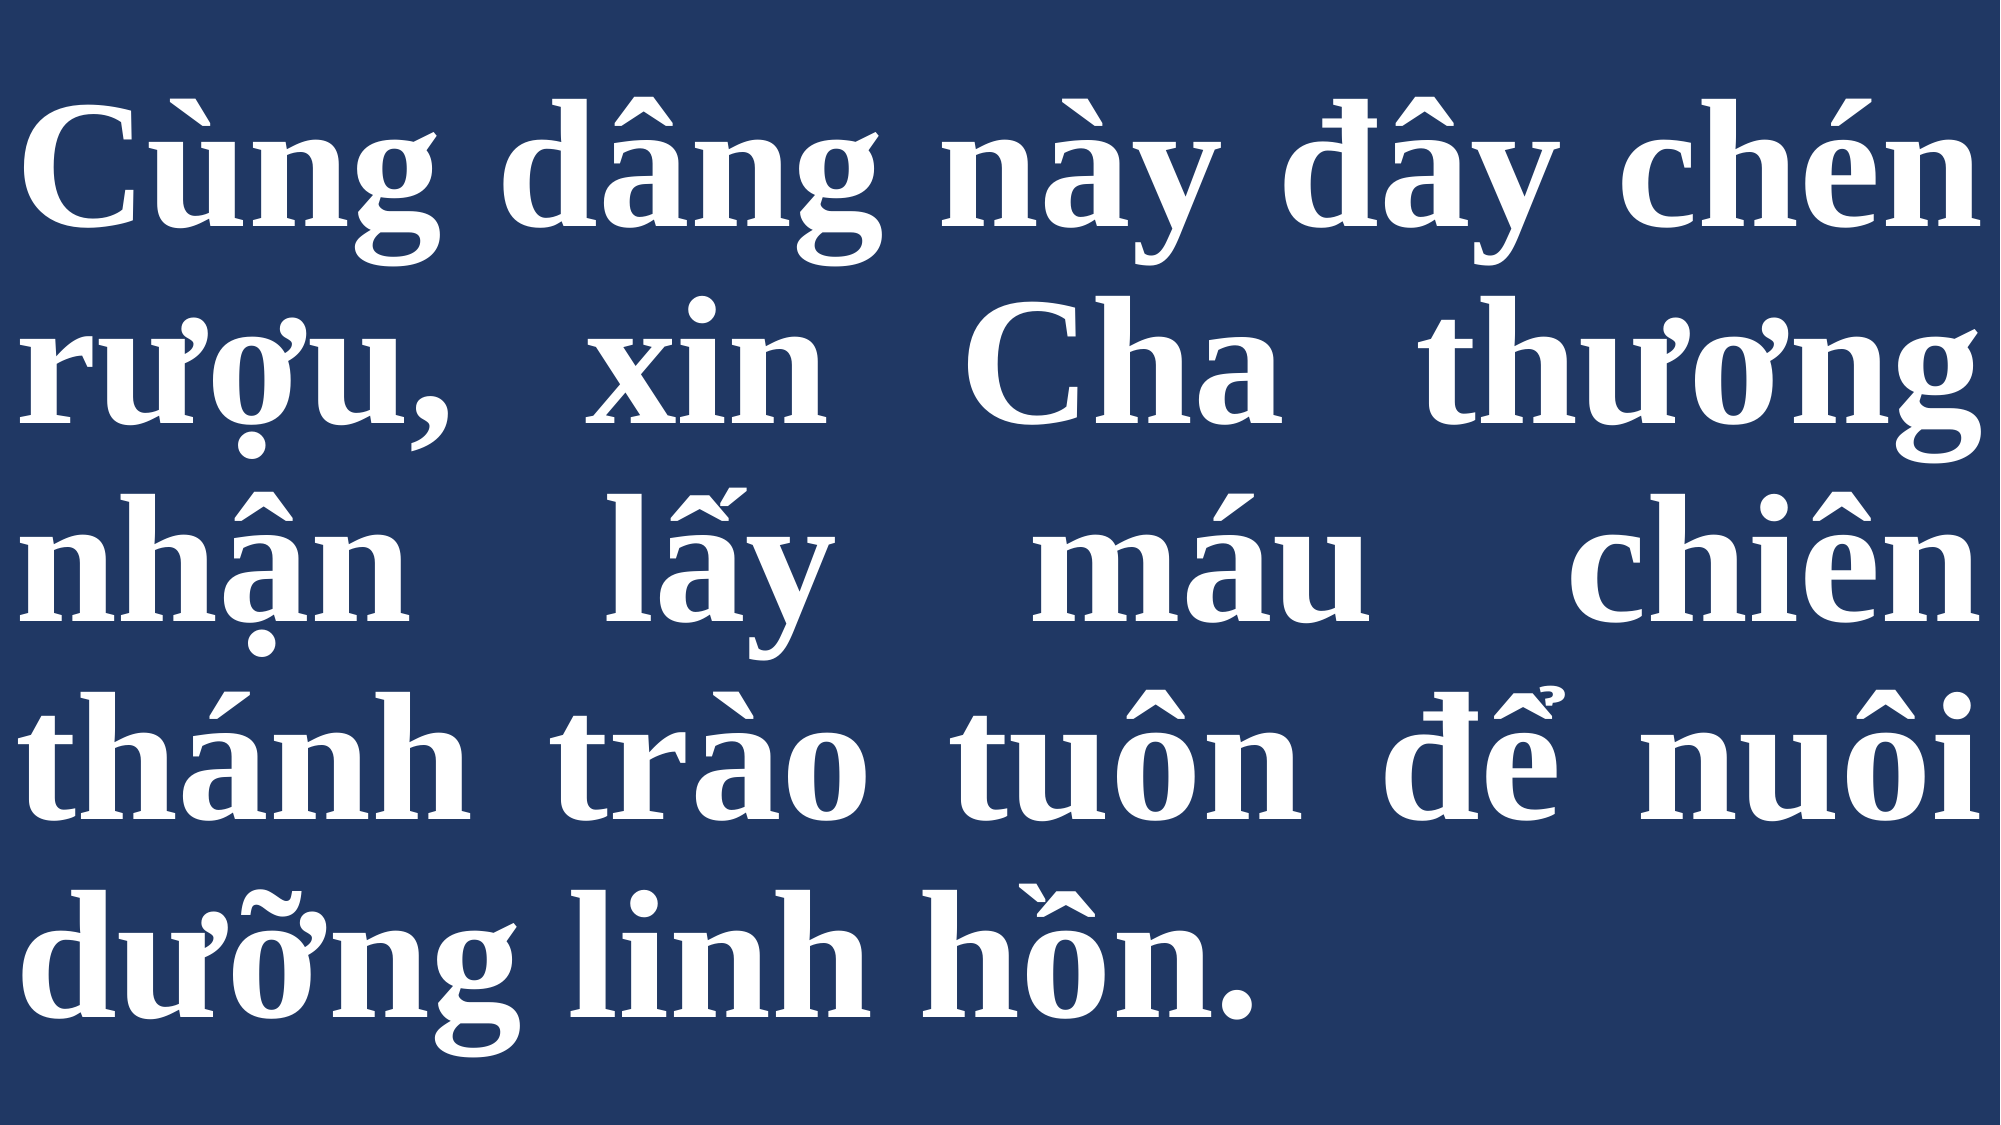

# Cùng dâng này đây chén rượu, xin Cha thương nhận lấy máu chiên thánh trào tuôn để nuôi dưỡng linh hồn.